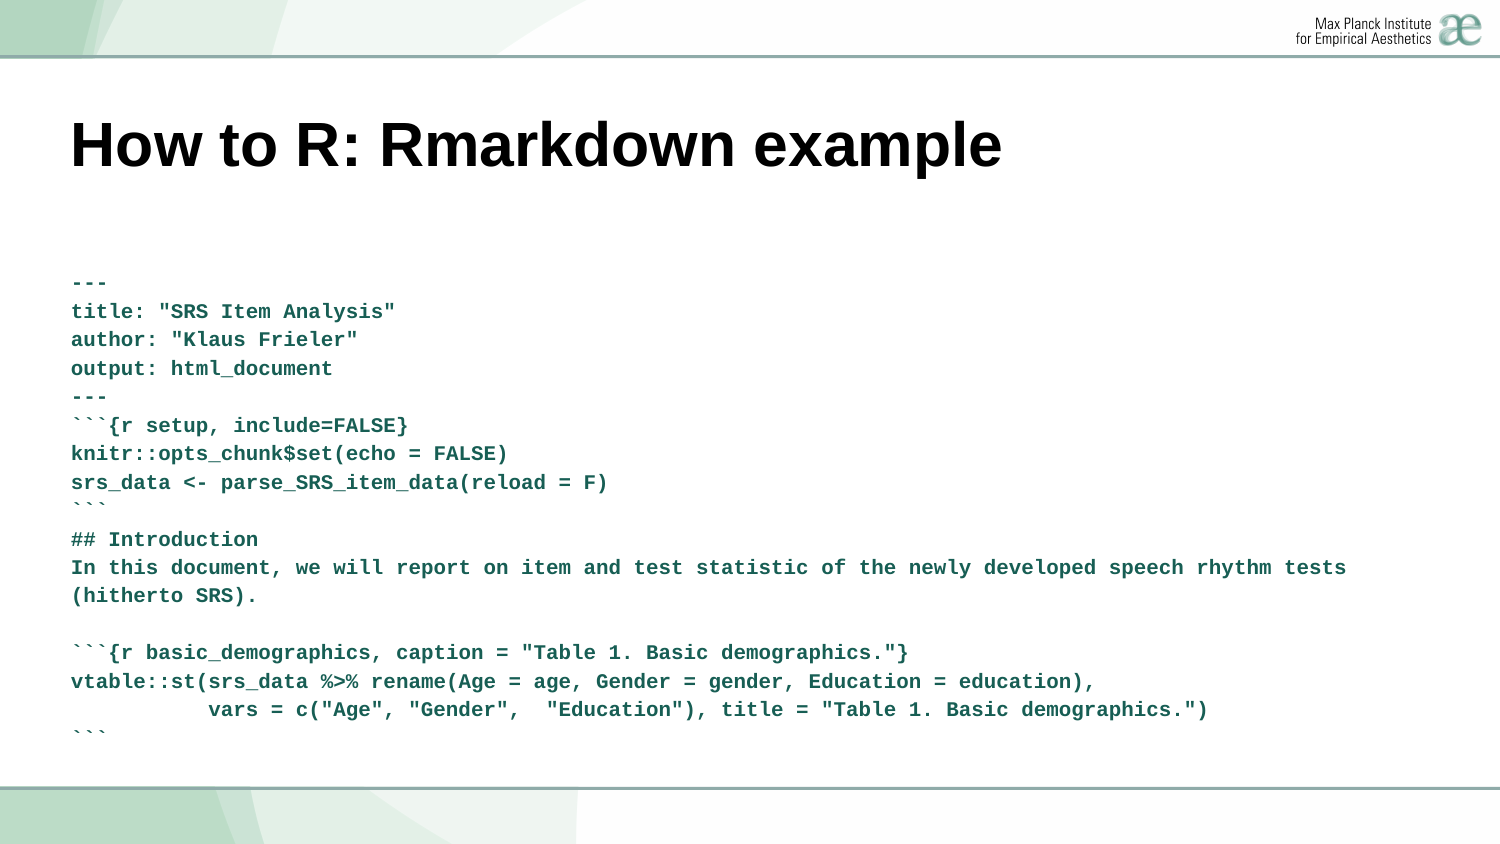

# How to R: Rmarkdown example
---
title: "SRS Item Analysis"
author: "Klaus Frieler"
output: html_document
---
```{r setup, include=FALSE}
knitr::opts_chunk$set(echo = FALSE)
srs_data <- parse_SRS_item_data(reload = F)
```
## Introduction
In this document, we will report on item and test statistic of the newly developed speech rhythm tests (hitherto SRS).

```{r basic_demographics, caption = "Table 1. Basic demographics."}
vtable::st(srs_data %>% rename(Age = age, Gender = gender, Education = education),
           vars = c("Age", "Gender",  "Education"), title = "Table 1. Basic demographics.")
```